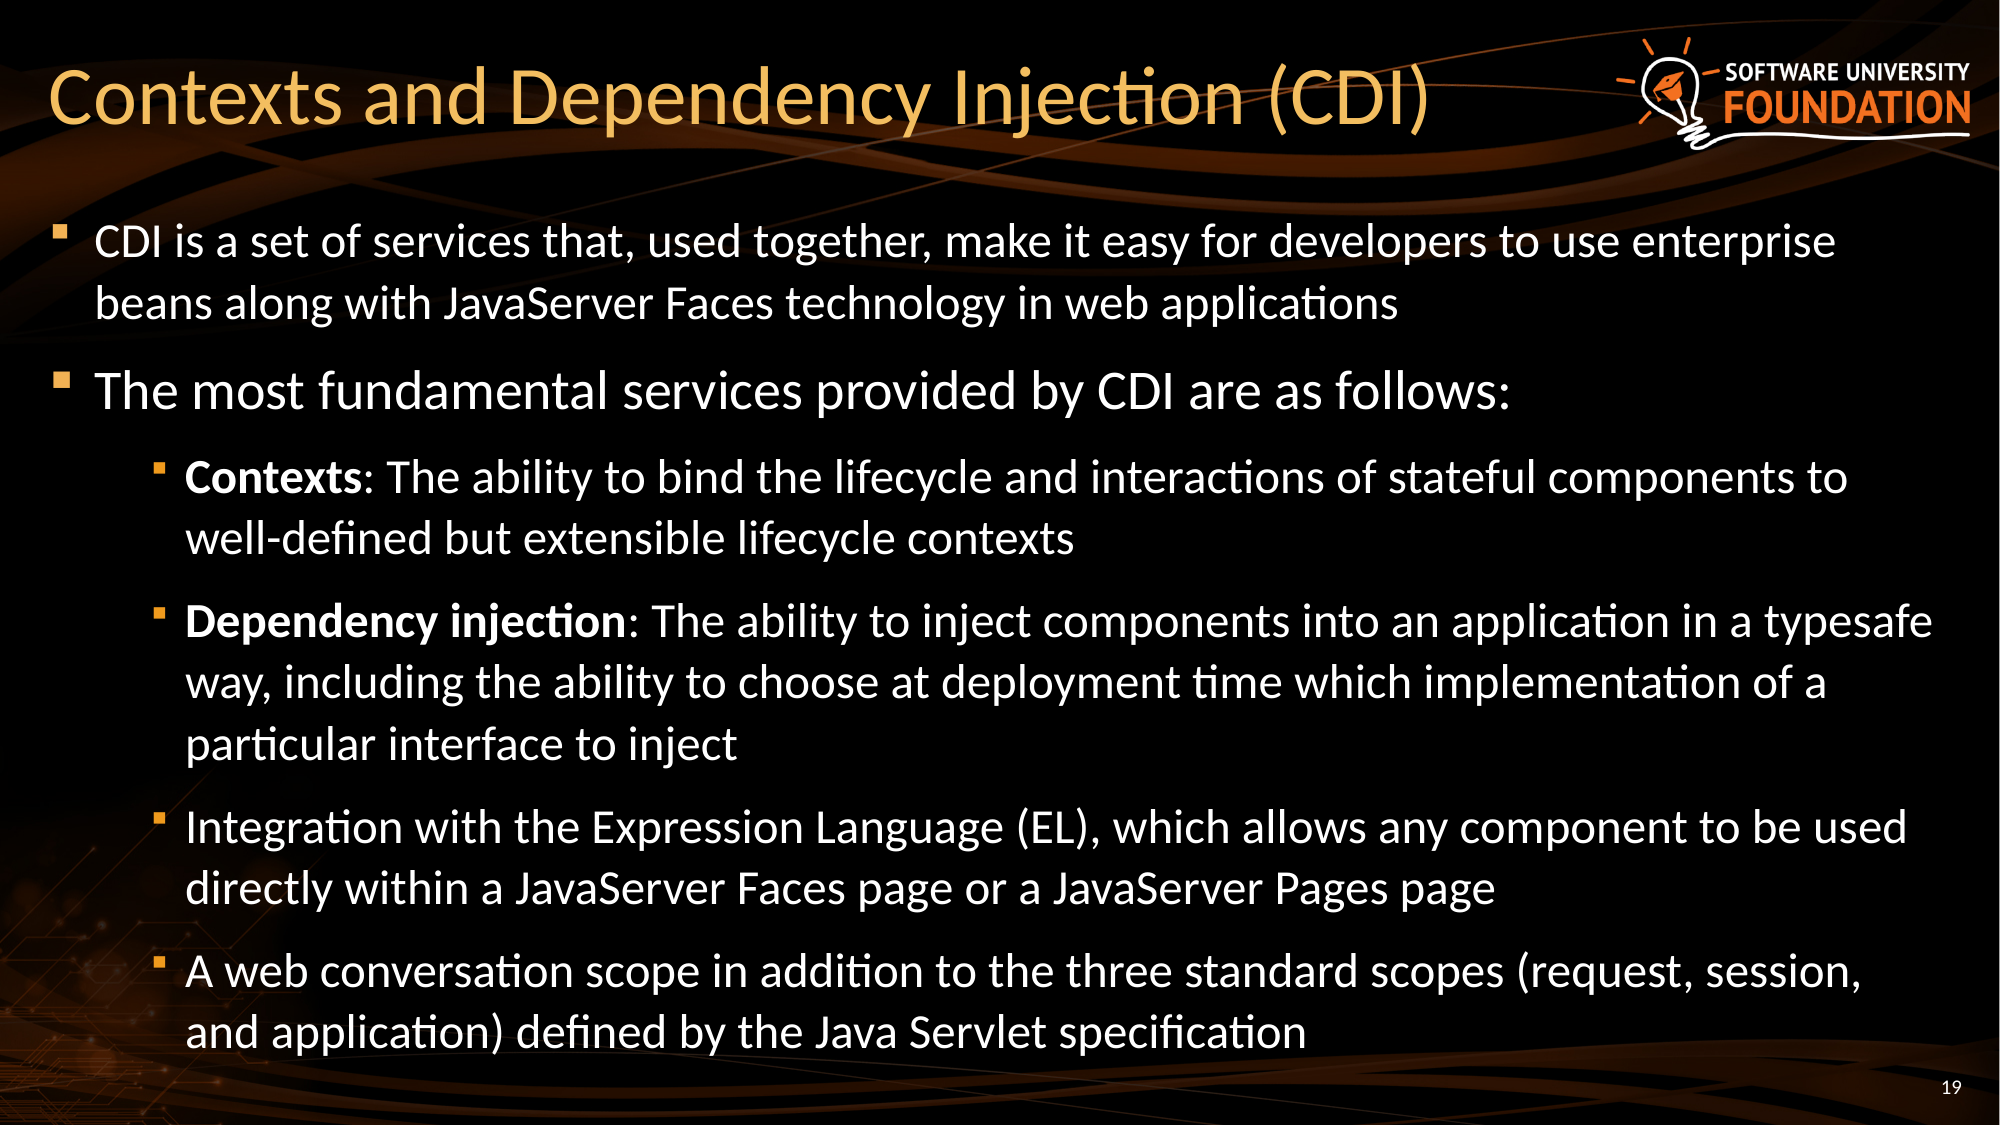

# Contexts and Dependency Injection (CDI)
CDI is a set of services that, used together, make it easy for developers to use enterprise beans along with JavaServer Faces technology in web applications
The most fundamental services provided by CDI are as follows:
Contexts: The ability to bind the lifecycle and interactions of stateful components to well-defined but extensible lifecycle contexts
Dependency injection: The ability to inject components into an application in a typesafe way, including the ability to choose at deployment time which implementation of a particular interface to inject
Integration with the Expression Language (EL), which allows any component to be used directly within a JavaServer Faces page or a JavaServer Pages page
A web conversation scope in addition to the three standard scopes (request, session, and application) defined by the Java Servlet specification

19